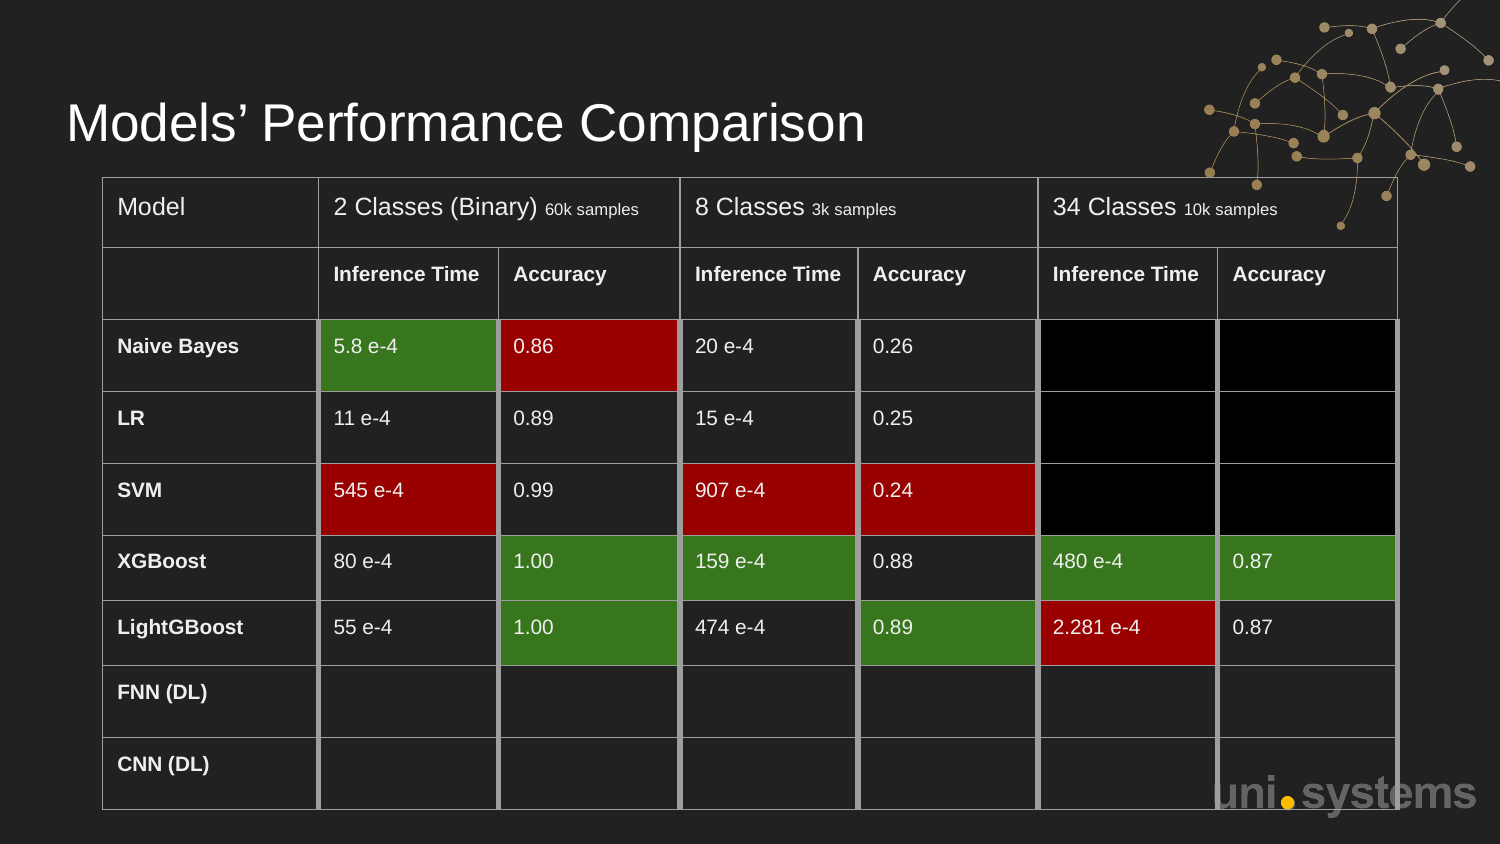

# Models’ Performance Comparison
| Model | 2 Classes (Binary) 60k samples |  | 8 Classes 3k samples |  | 34 Classes 10k samples |  |
| --- | --- | --- | --- | --- | --- | --- |
|  | Inference Time | Accuracy | Inference Time | Accuracy | Inference Time | Accuracy |
| Naive Bayes | 5.8 e-4 | 0.86 | 20 e-4 | 0.26 |  |  |
| LR | 11 e-4 | 0.89 | 15 e-4 | 0.25 |  |  |
| SVM | 545 e-4 | 0.99 | 907 e-4 | 0.24 |  |  |
| XGBoost | 80 e-4 | 1.00 | 159 e-4 | 0.88 | 480 e-4 | 0.87 |
| LightGBoost | 55 e-4 | 1.00 | 474 e-4 | 0.89 | 2.281 e-4 | 0.87 |
| FNN (DL) |  |  |  |  |  |  |
| CNN (DL) |  |  |  |  |  |  |